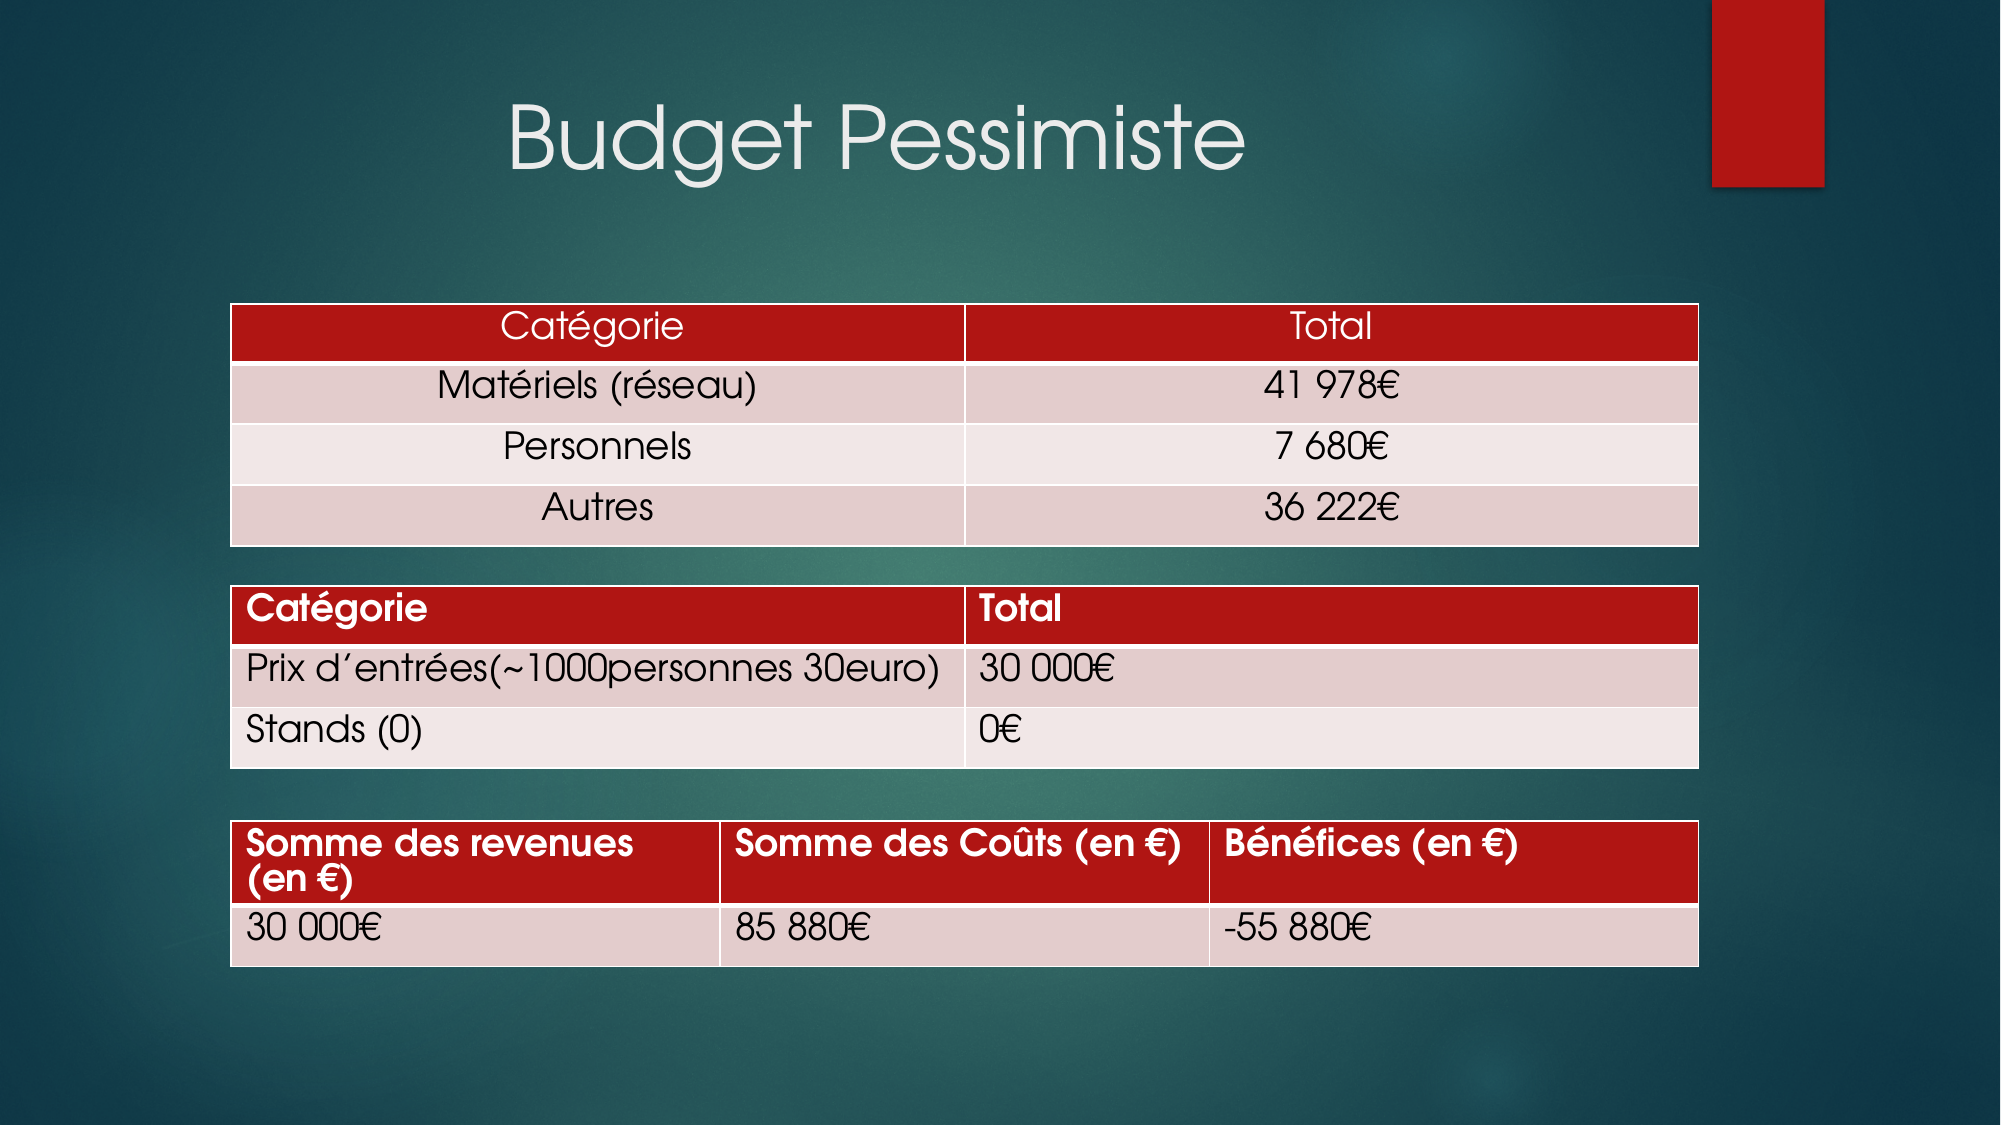

# Budget Pessimiste
| Catégorie | Total |
| --- | --- |
| Matériels (réseau) | 41 978€ |
| Personnels | 7 680€ |
| Autres | 36 222€ |
| Catégorie | Total |
| --- | --- |
| Prix d’entrées(~1000personnes 30euro) | 30 000€ |
| Stands (0) | 0€ |
| Somme des revenues (en €) | Somme des Coûts (en €) | Bénéfices (en €) |
| --- | --- | --- |
| 30 000€ | 85 880€ | -55 880€ |